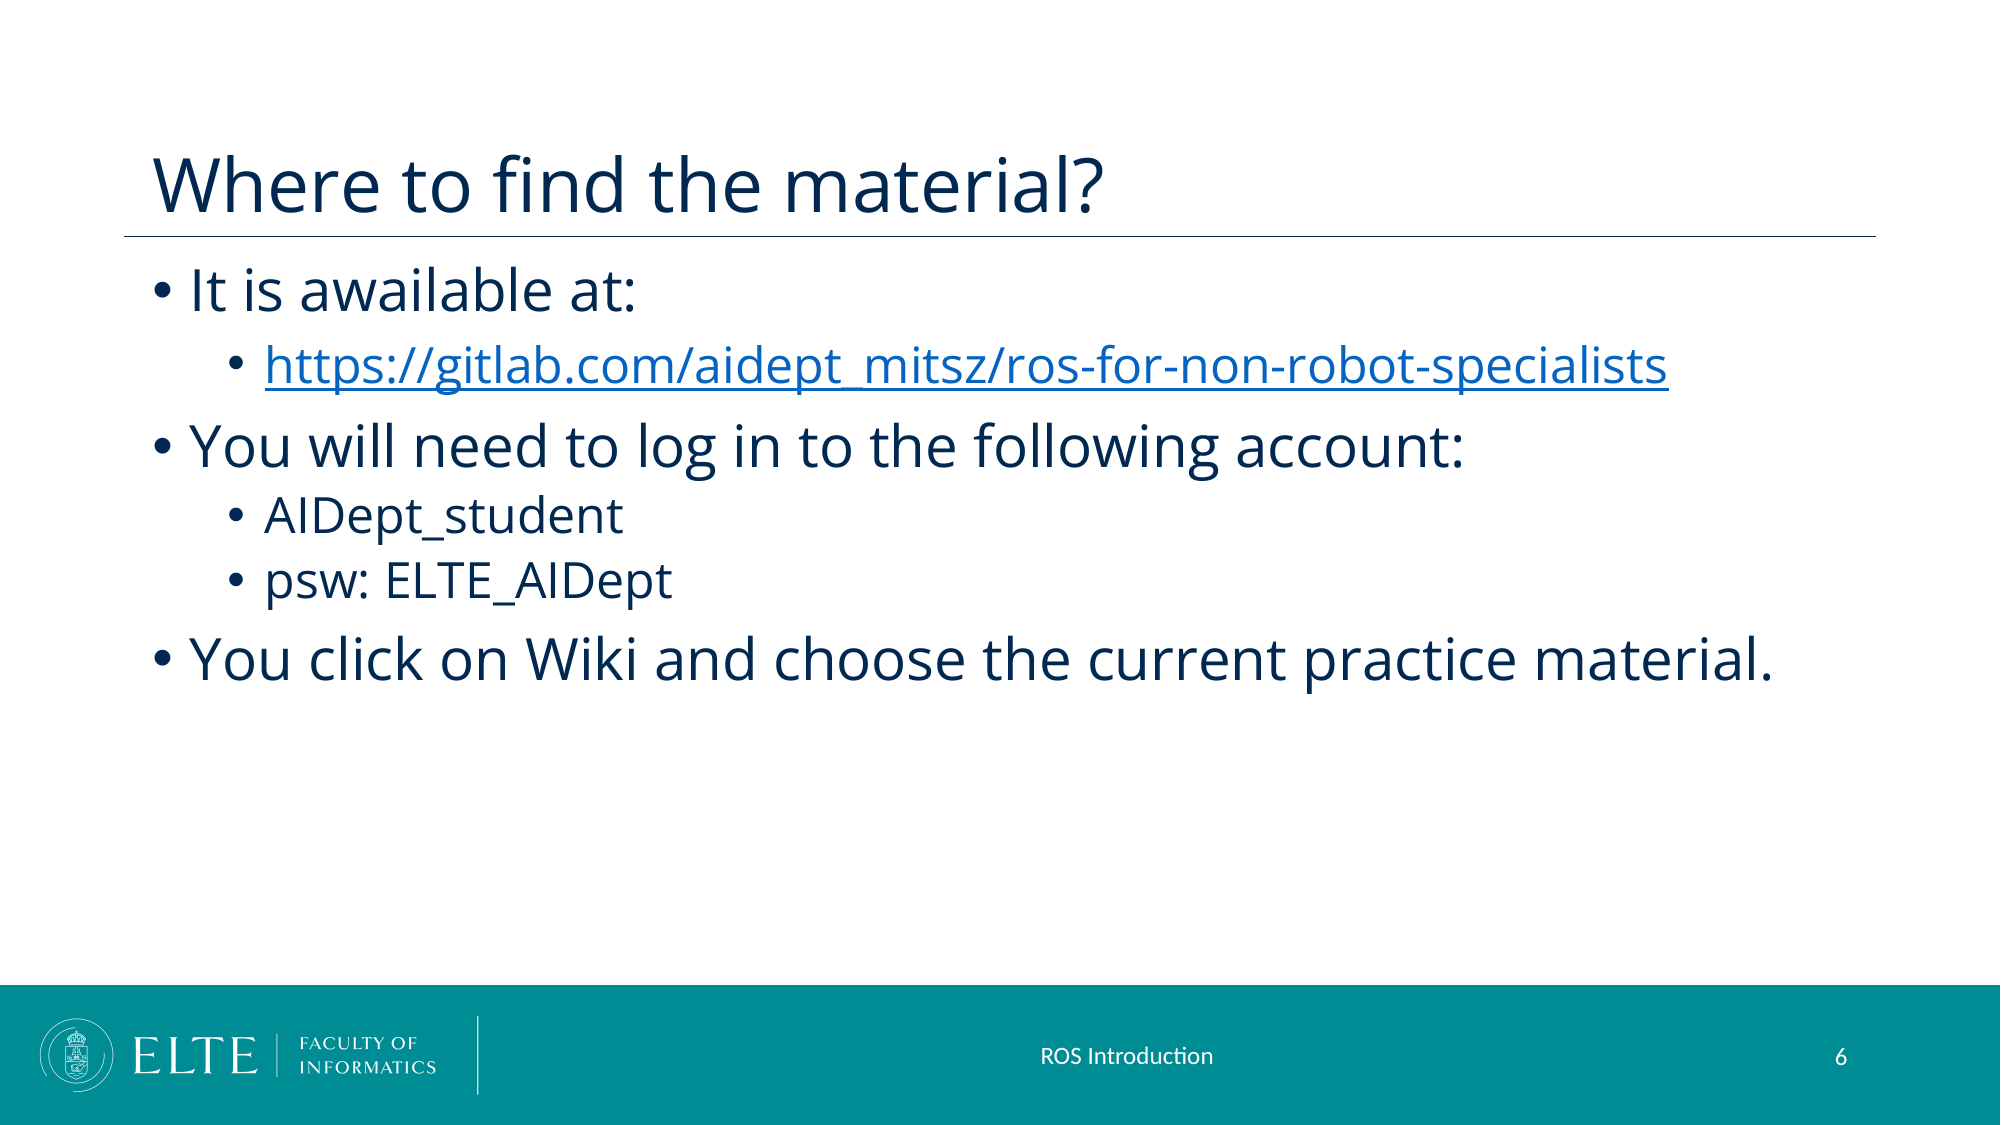

# Where to find the material?
It is awailable at:
https://gitlab.com/aidept_mitsz/ros-for-non-robot-specialists
You will need to log in to the following account:
AIDept_student
psw: ELTE_AIDept
You click on Wiki and choose the current practice material.
ROS Introduction
6